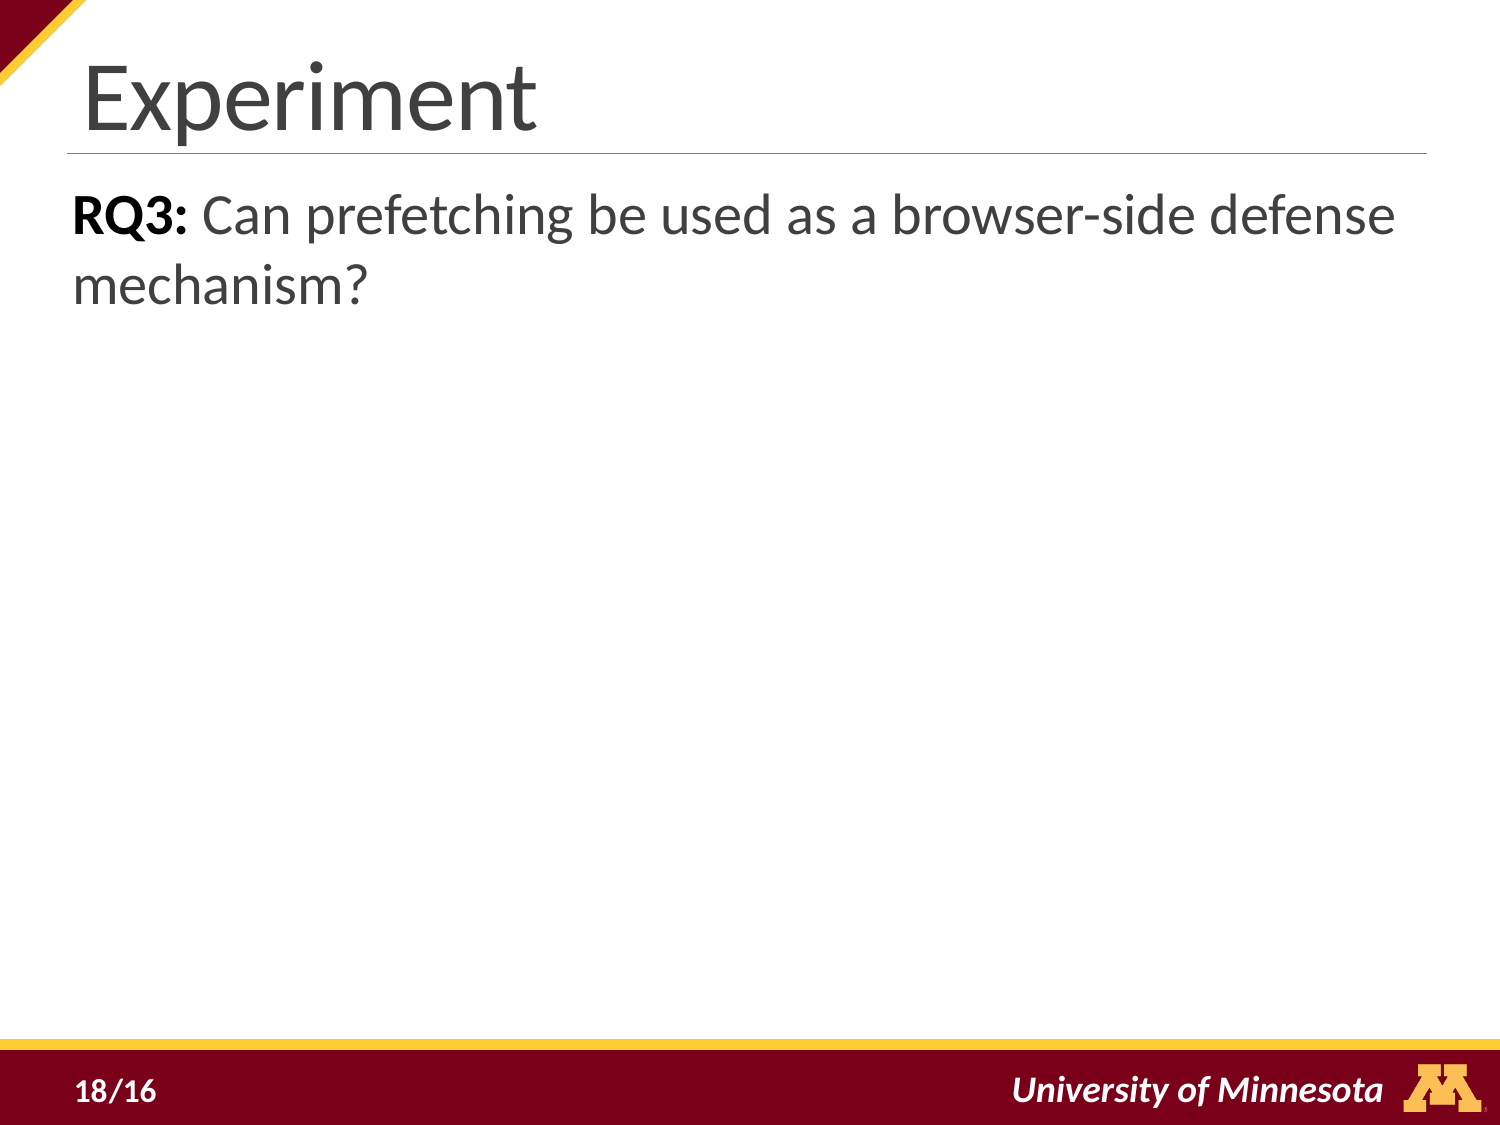

Experiment
RQ3: Can prefetching be used as a browser-side defense mechanism?

18